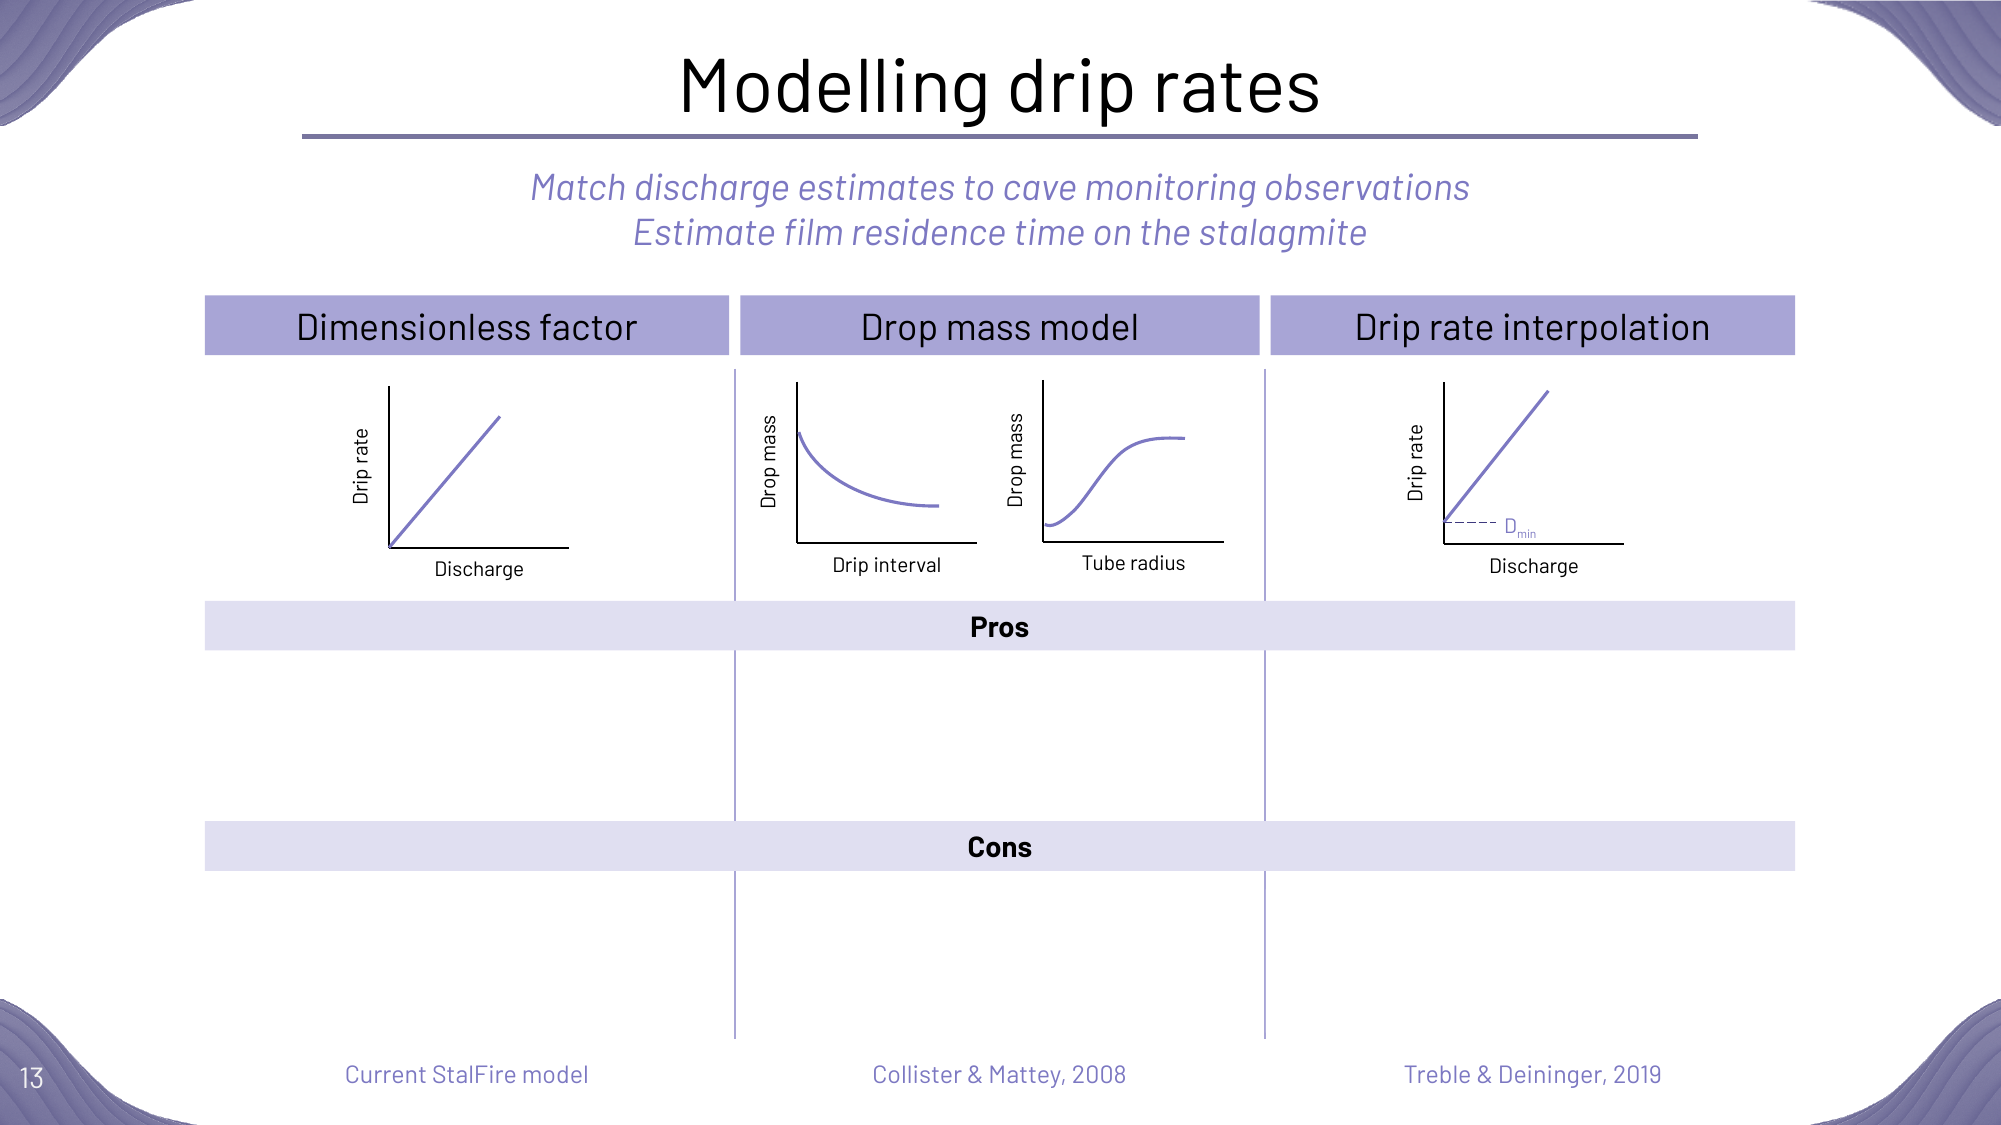

# Modelling drip rates
Match discharge estimates to cave monitoring observations
Estimate film residence time on the stalagmite

Dimensionless factor
Drop mass model
Drip rate interpolation

|  |  |  |
| --- | --- | --- |
| Simple Simple Matched to cave observations | Mechanistic Based on empirical data from many caves Tailored to drip site geometry | Simple Simple Somewhat mechanistic Matched to cave observations |
| Not mechanistic Only allows constant linear relationship with discharge | Complicated Many nuisance parameters Necessary information may not be available | Not mechanistic Only allows constant linear relationship with storage volume (and discharge) |
Drop mass
Tube radius

Drop mass
Drip interval
Drip rate
Discharge
Drip rate
Discharge
Dmin
Pros

Cons

Current StalFire model
Collister & Mattey, 2008
Treble & Deininger, 2019